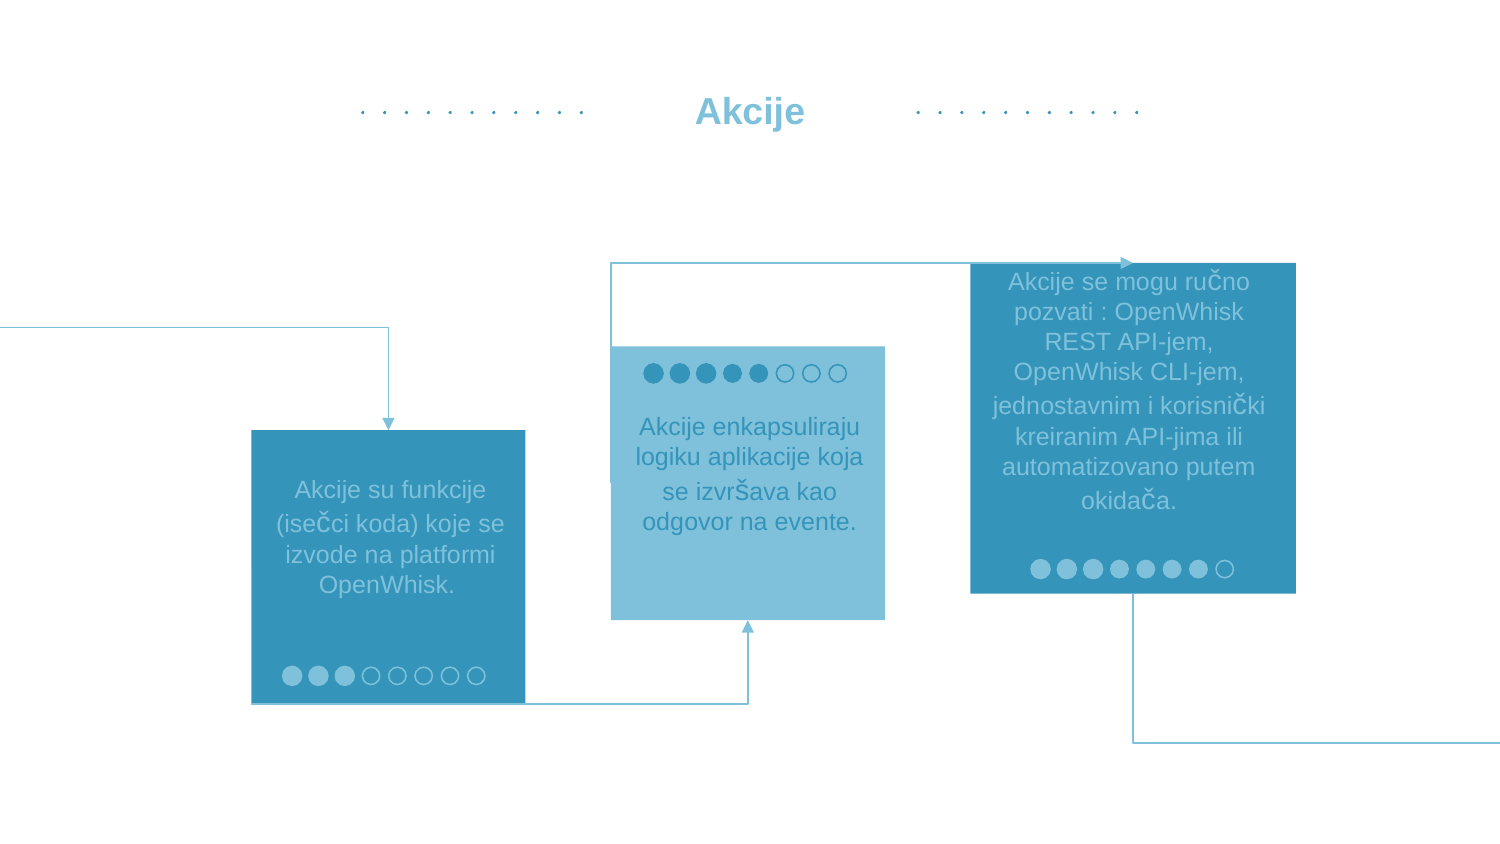

# Akcije

Akcije se mogu ručno pozvati : OpenWhisk REST API-jem, OpenWhisk CLI-jem, jednostavnim i korisnički kreiranim API-jima ili automatizovano putem okidača.

Akcije enkapsuliraju logiku aplikacije koja se izvršava kao odgovor na evente.

Akcije su funkcije (isečci koda) koje se izvode na platformi OpenWhisk.